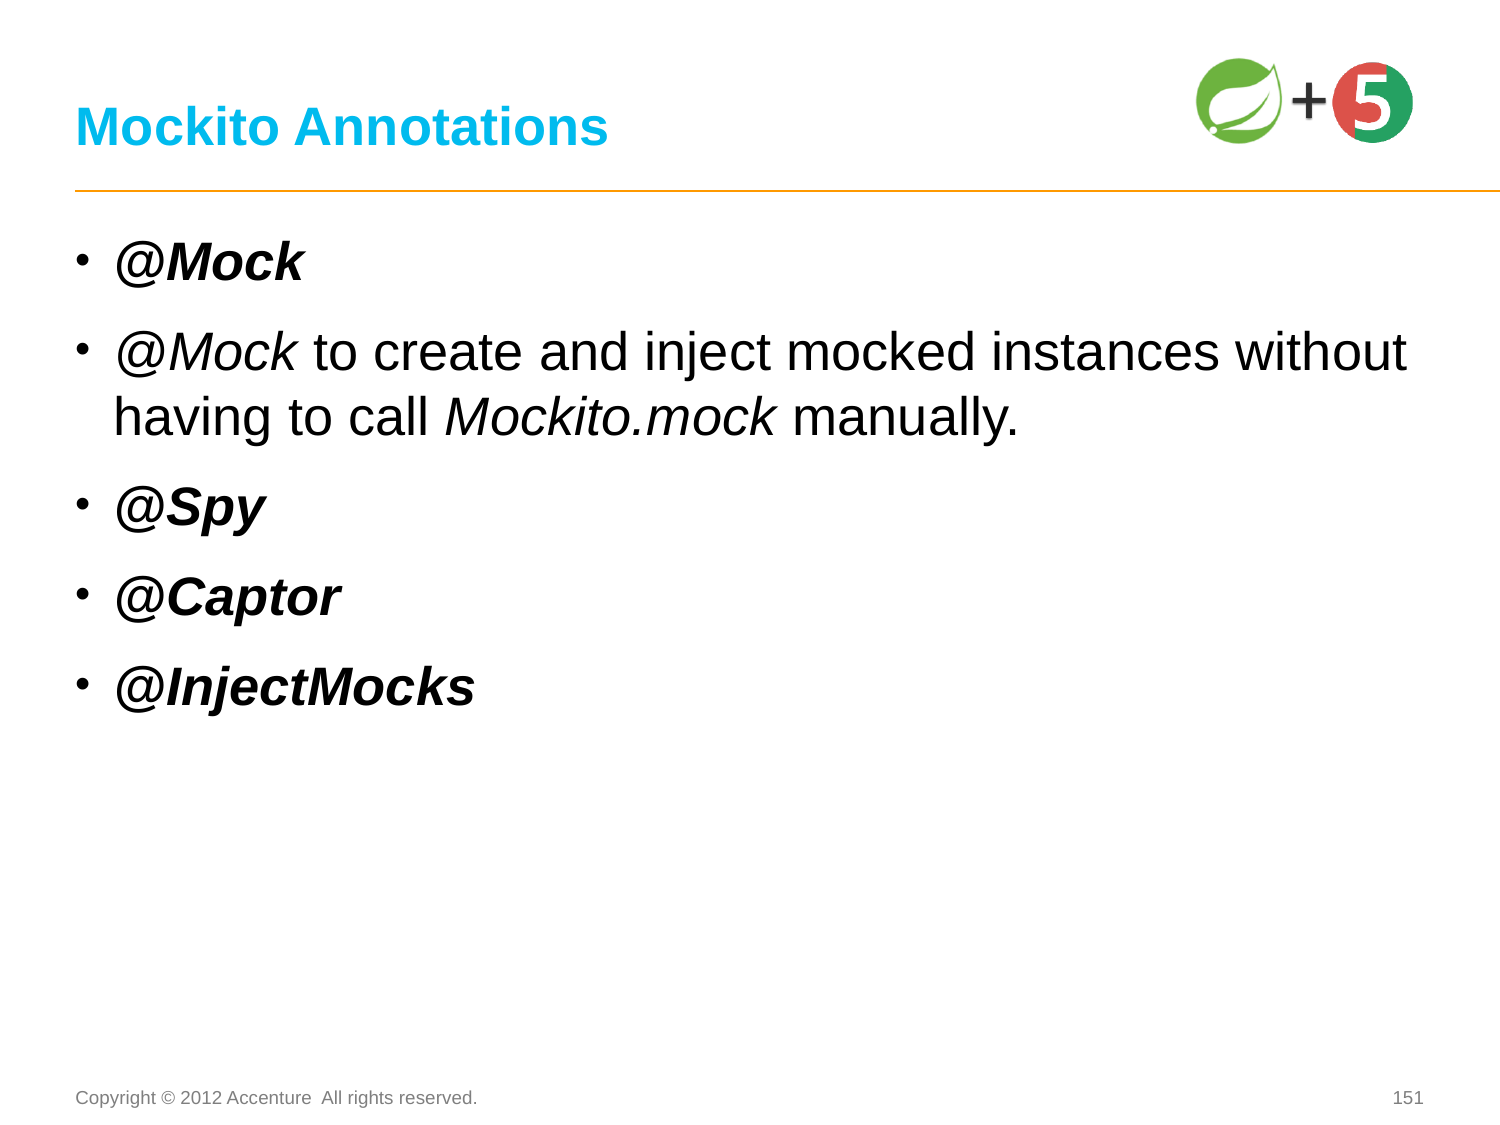

# Mockito Annotations
@Mock
@Mock to create and inject mocked instances without having to call Mockito.mock manually.
@Spy
@Captor
@InjectMocks